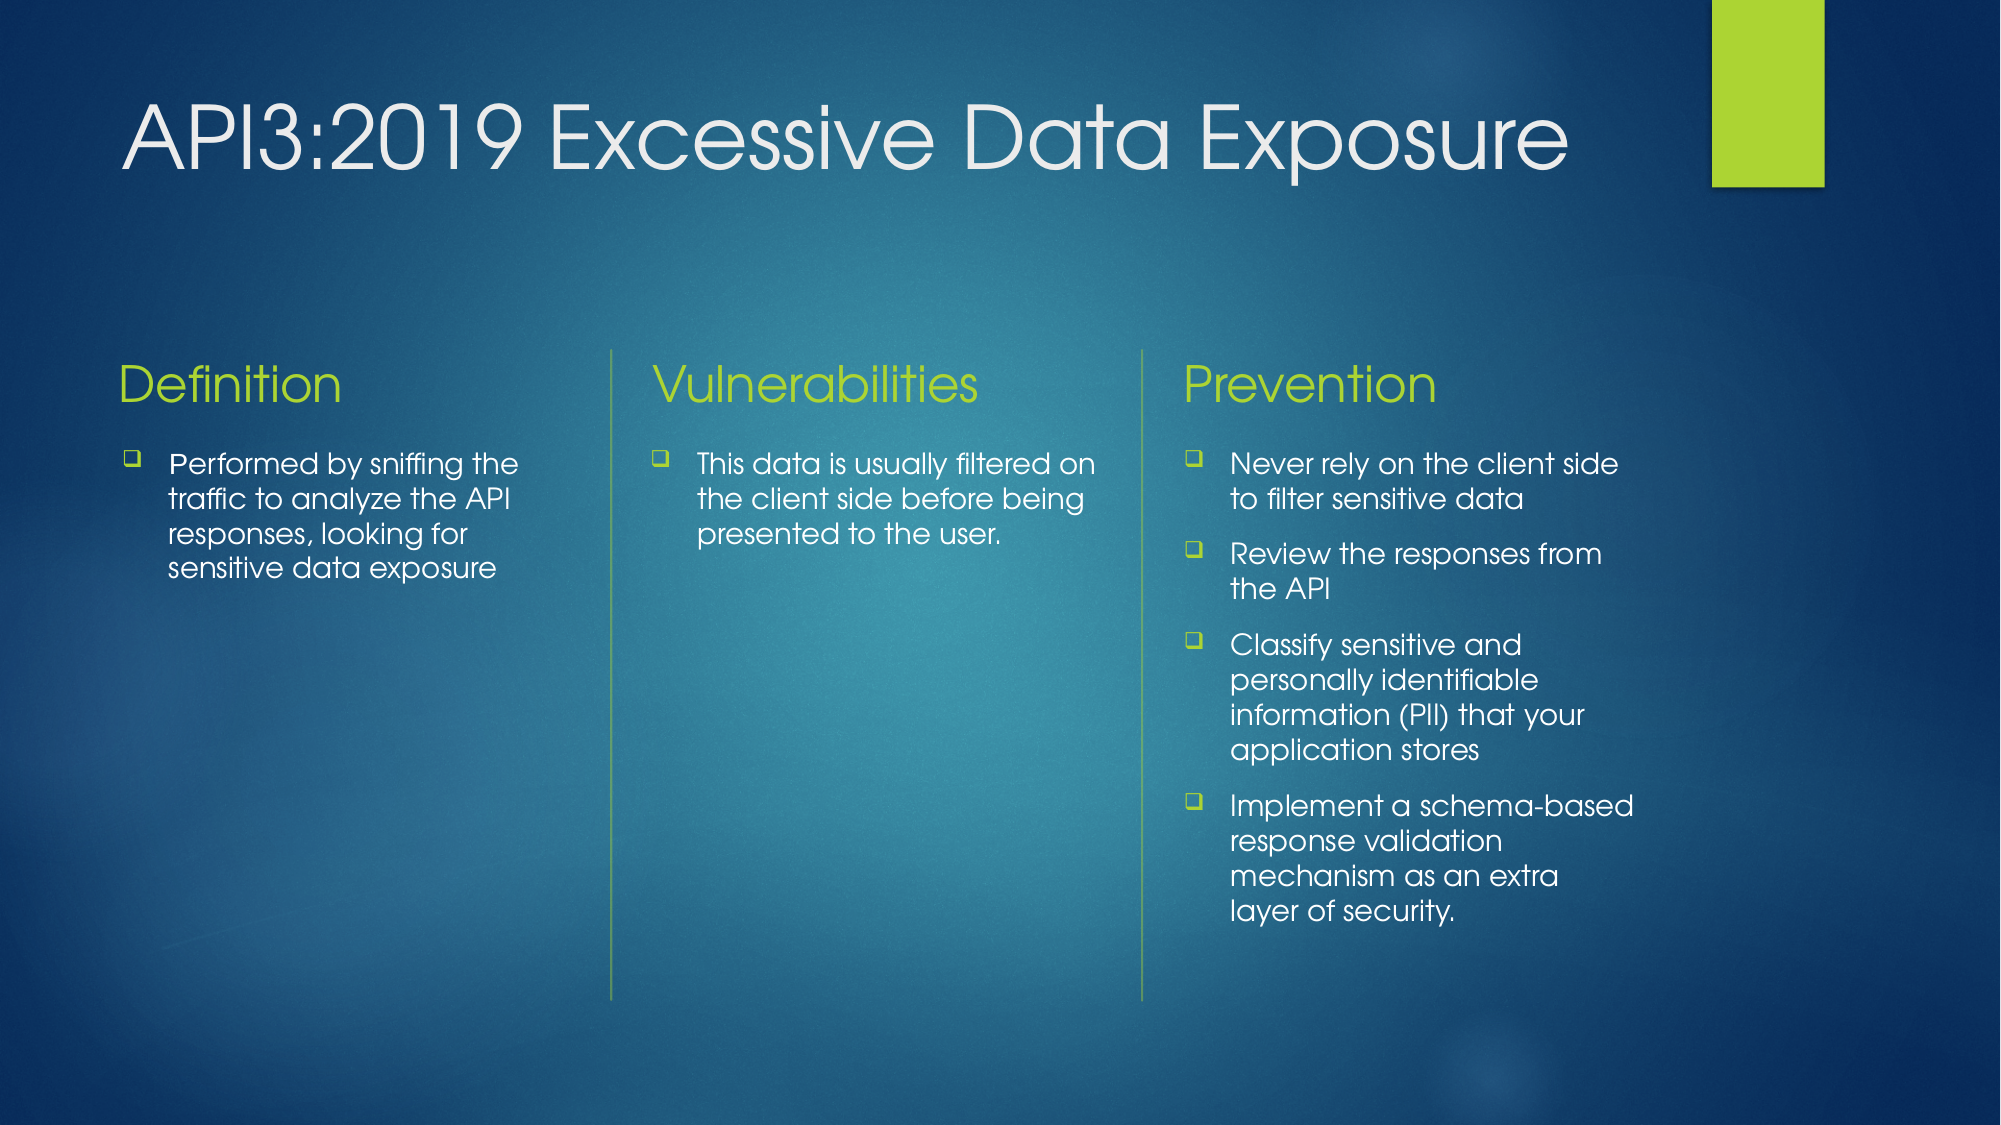

# API3:2019 Excessive Data Exposure
Definition
Vulnerabilities
Prevention
Performed by sniffing the traffic to analyze the API responses, looking for sensitive data exposure
This data is usually filtered on the client side before being presented to the user.
Never rely on the client side to filter sensitive data
Review the responses from the API
Classify sensitive and personally identifiable information (PII) that your application stores
Implement a schema-based response validation mechanism as an extra layer of security.